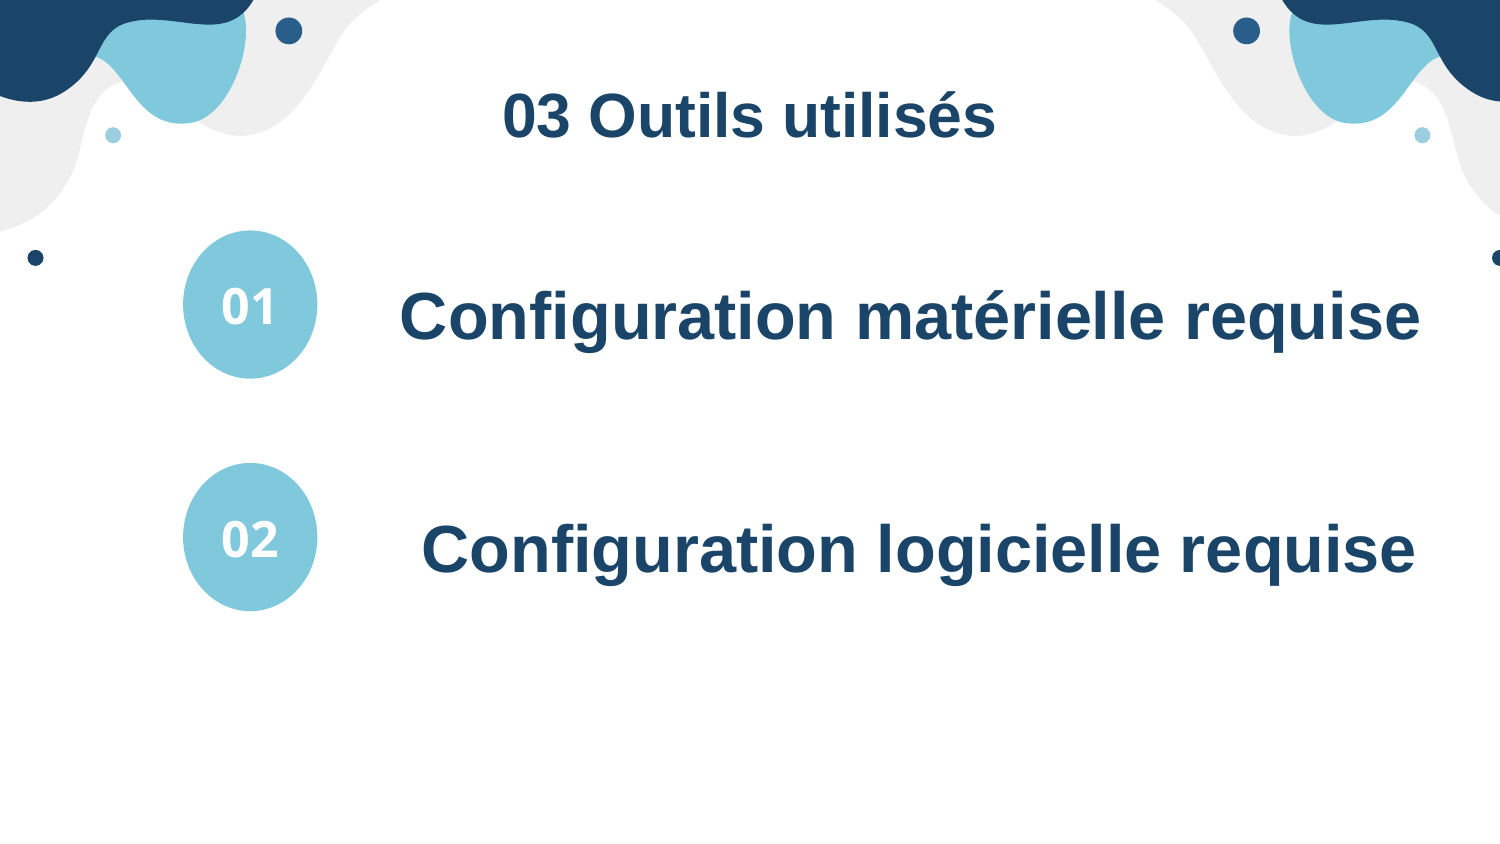

# 03 Outils utilisés
01
Configuration matérielle requise
02
 Configuration logicielle requise